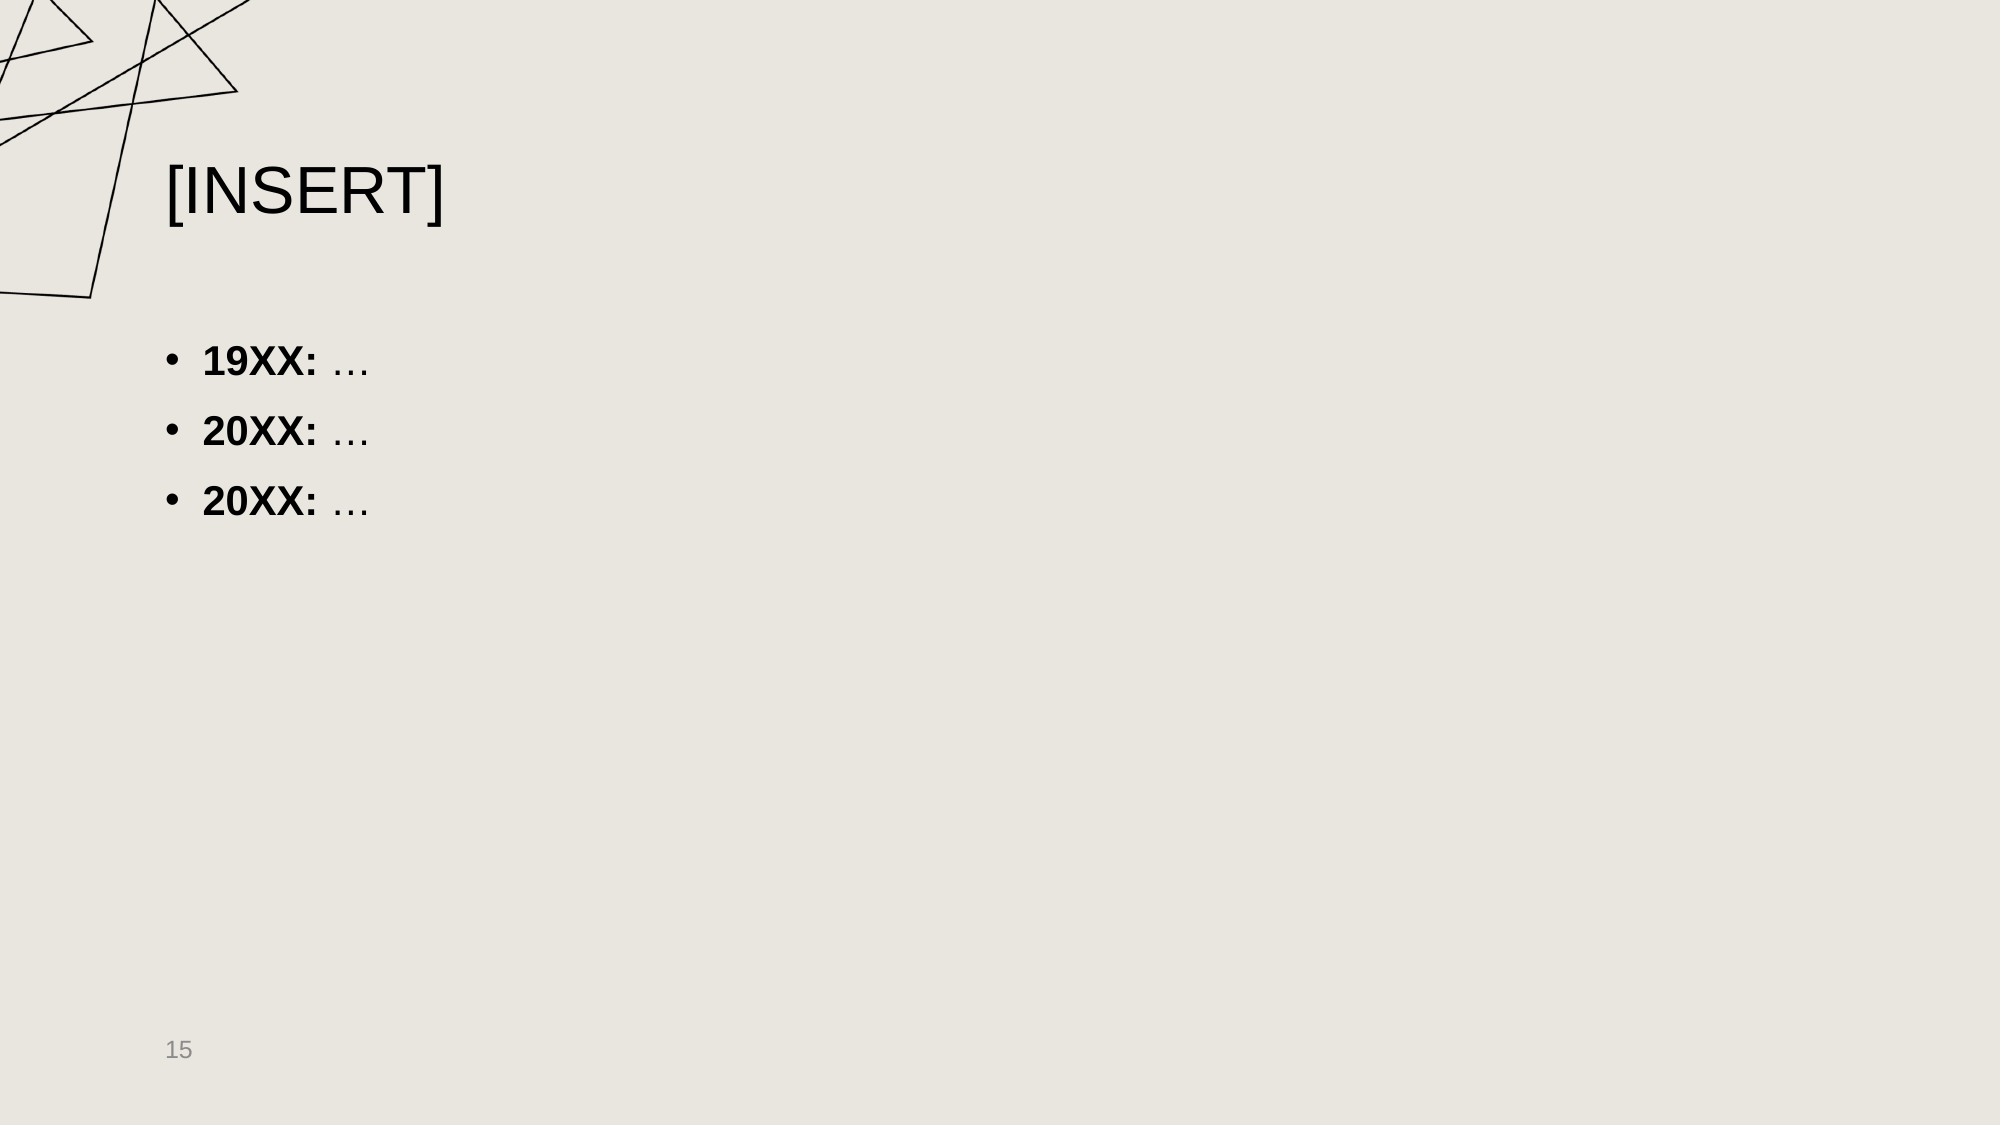

# [INSERT]
19XX: …
20XX: …
20XX: …
15